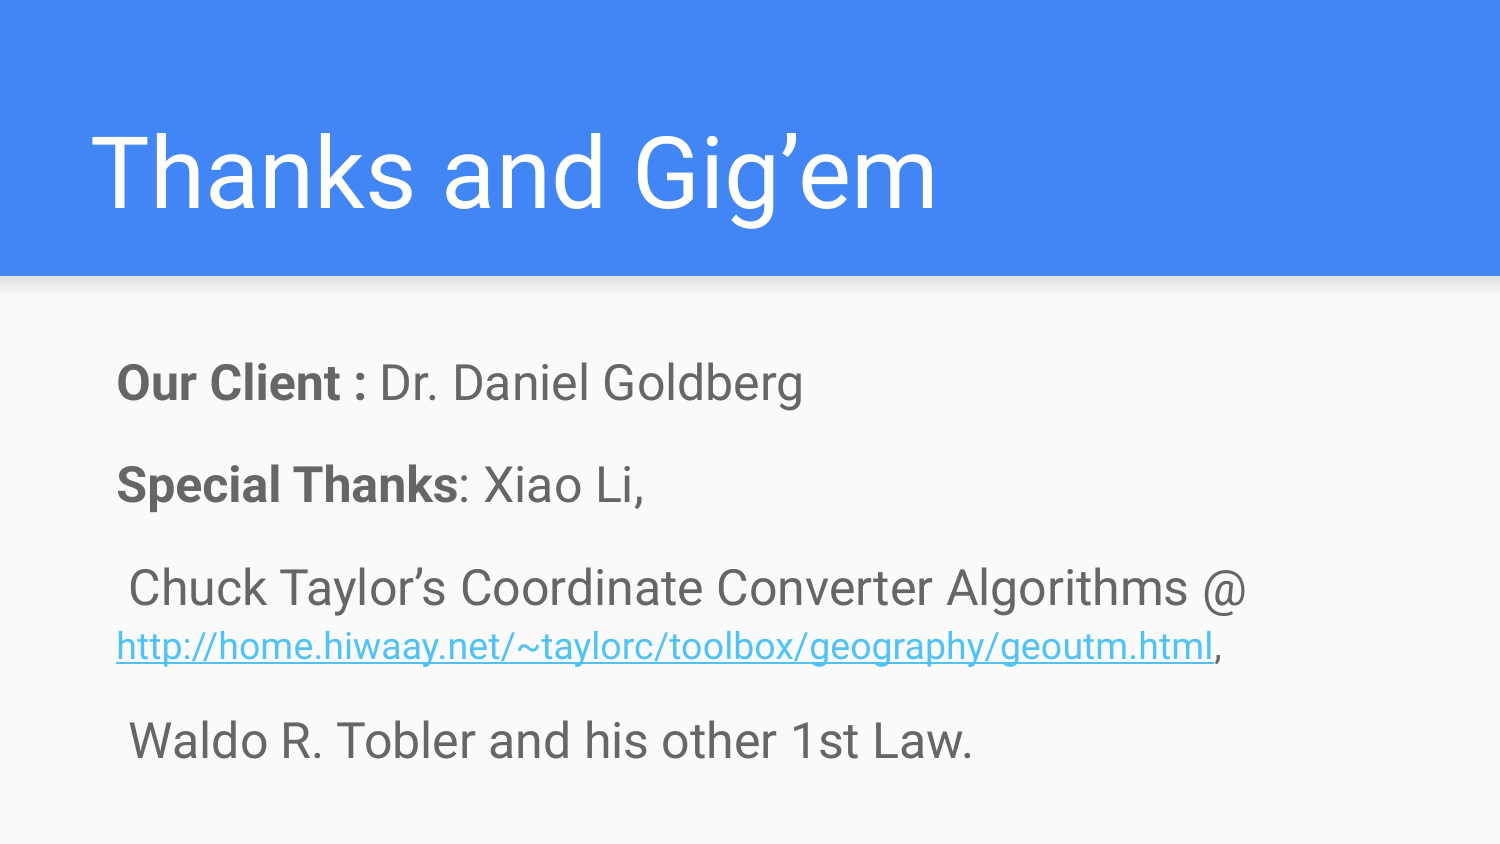

# Thanks and Gig’em
Our Client : Dr. Daniel Goldberg
Special Thanks: Xiao Li,
 Chuck Taylor’s Coordinate Converter Algorithms @ http://home.hiwaay.net/~taylorc/toolbox/geography/geoutm.html,
 Waldo R. Tobler and his other 1st Law.